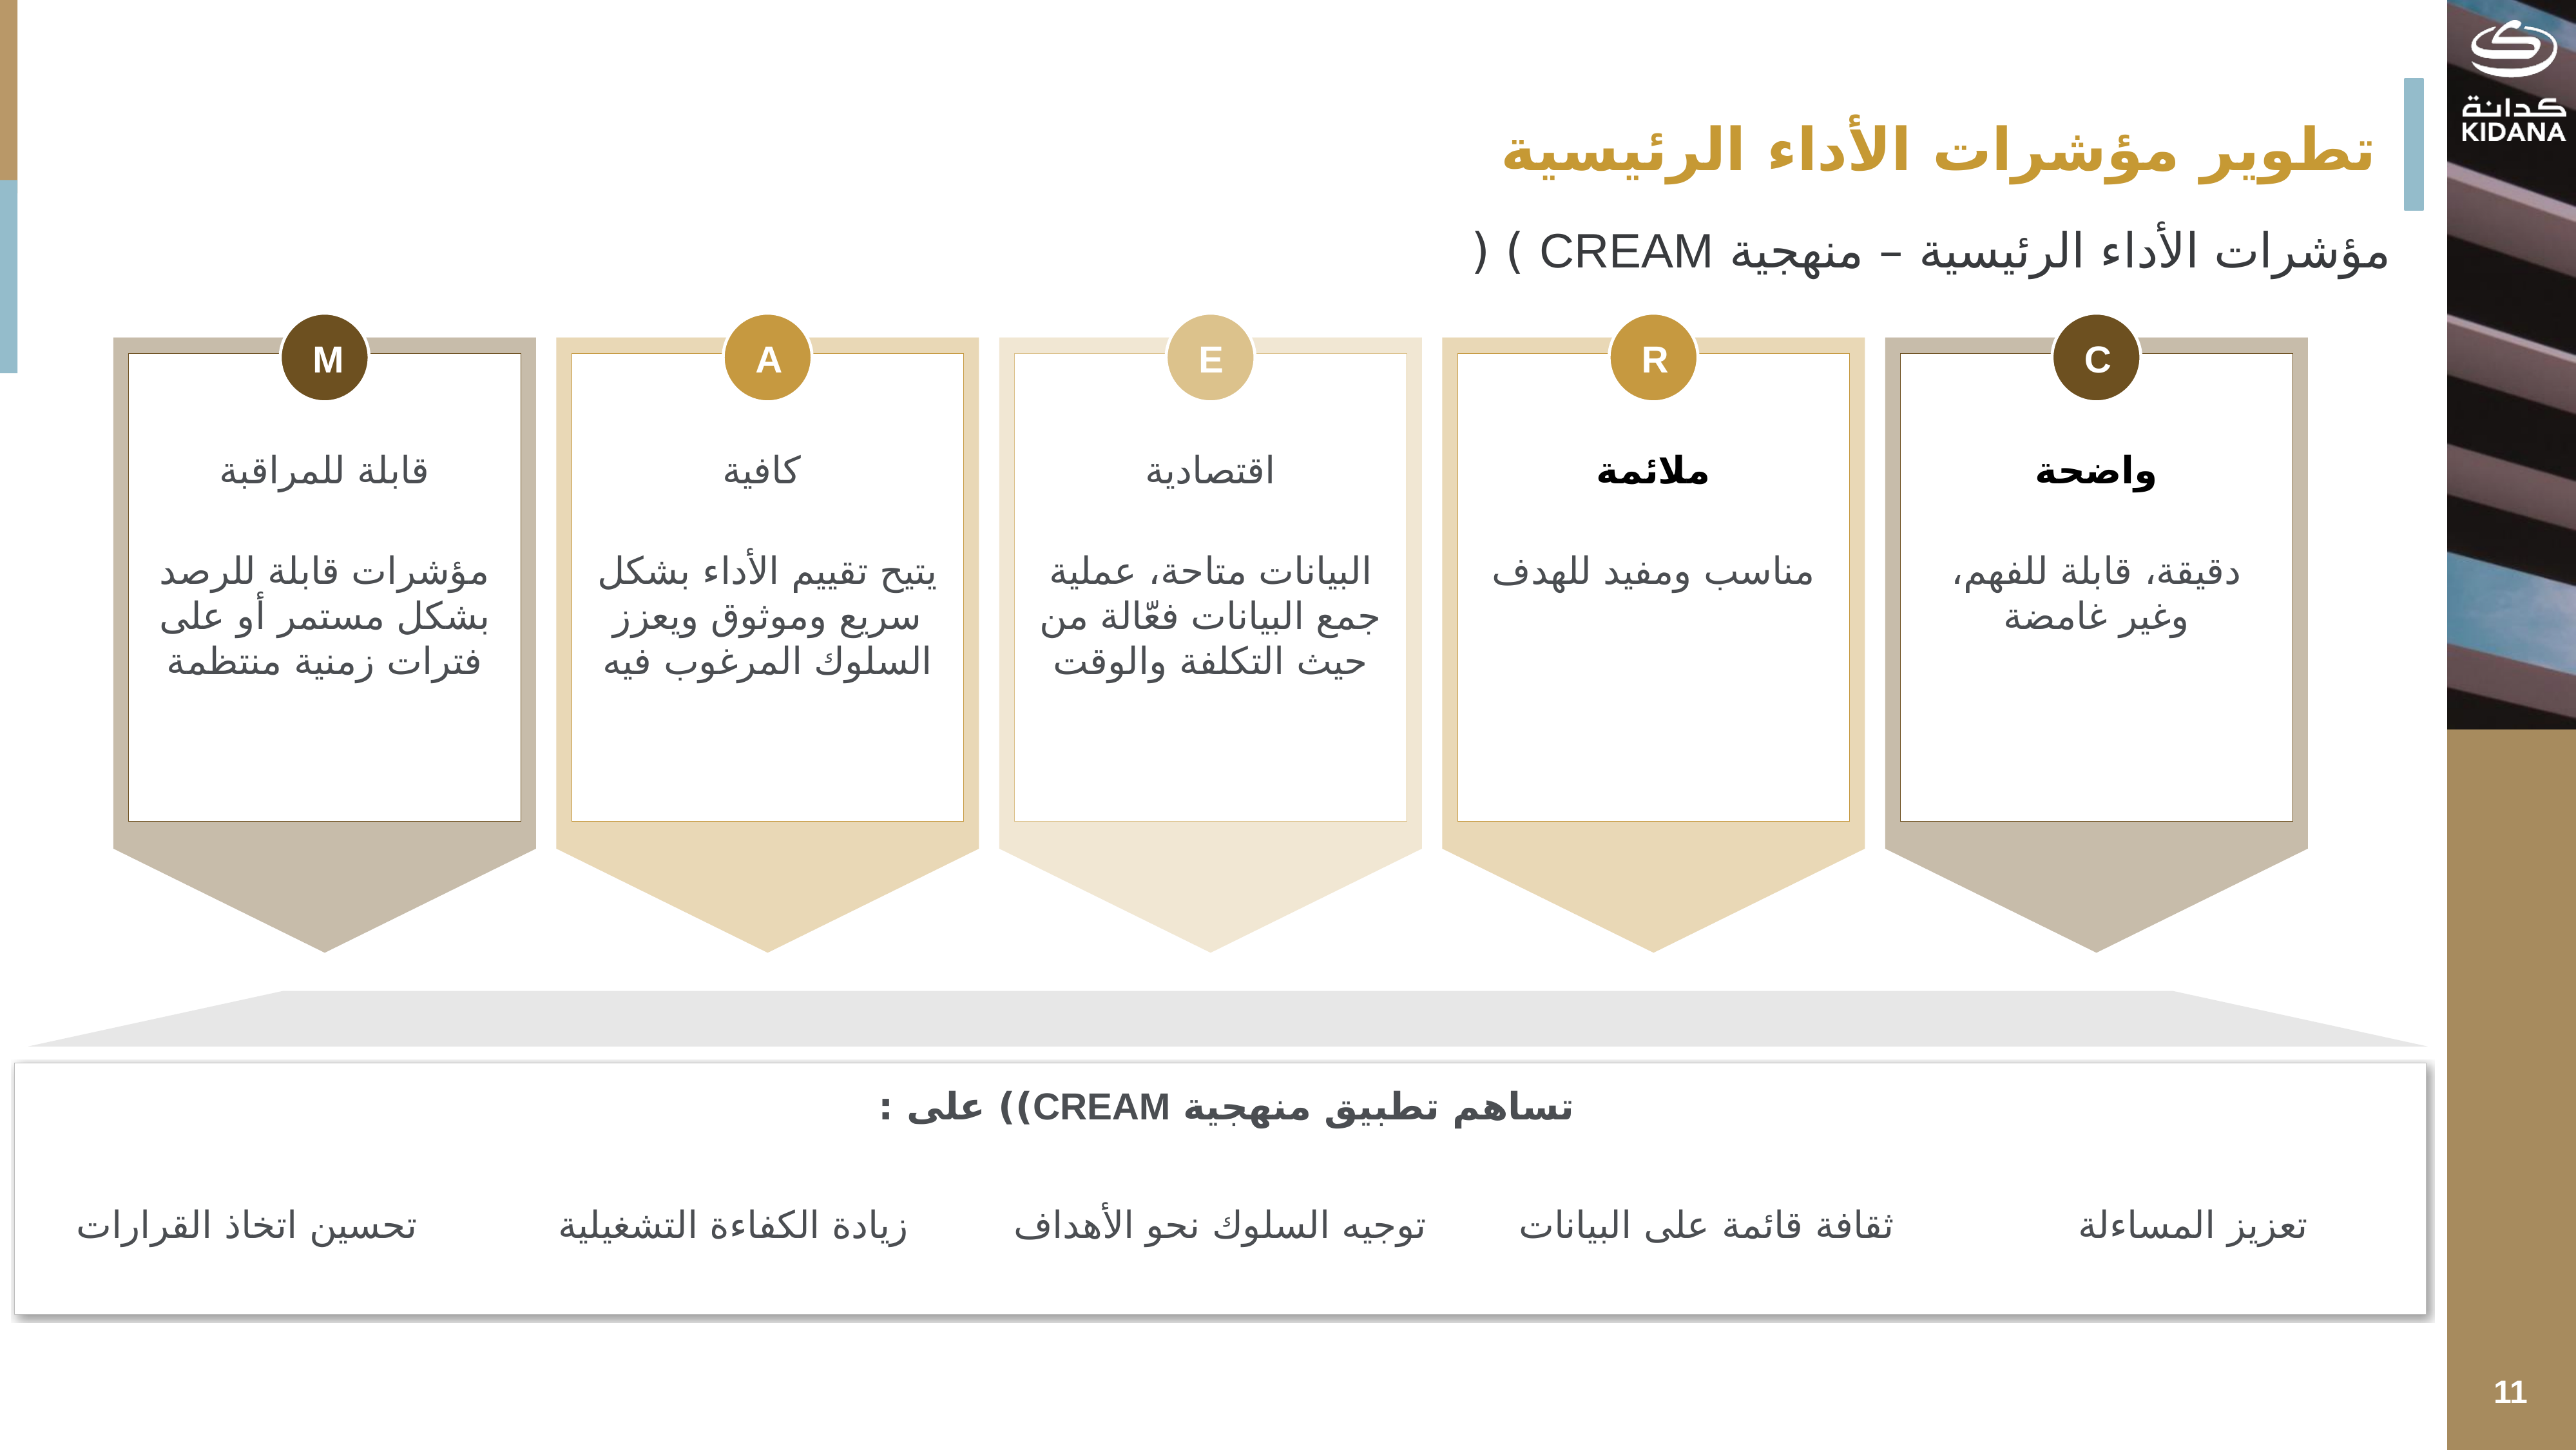

تطوير مؤشرات الأداء الرئيسية
مؤشرات الأداء الرئيسية – منهجية CREAM ) (
M
A
E
R
C
مؤشرات قابلة للرصد بشكل مستمر أو على فترات زمنية منتظمة

يتيح تقييم الأداء بشكل سريع وموثوق ويعزز السلوك المرغوب فيه

البيانات متاحة، عملية جمع البيانات فعّالة من حيث التكلفة والوقت
مناسب ومفيد للهدف
دقيقة، قابلة للفهم، وغير غامضة

قابلة للمراقبة
كافية
اقتصادية
ملائمة
واضحة

تساهم تطبيق منهجية CREAM)) على :

تحسين اتخاذ القرارات
زيادة الكفاءة التشغيلية
توجيه السلوك نحو الأهداف
ثقافة قائمة على البيانات
تعزيز المساءلة